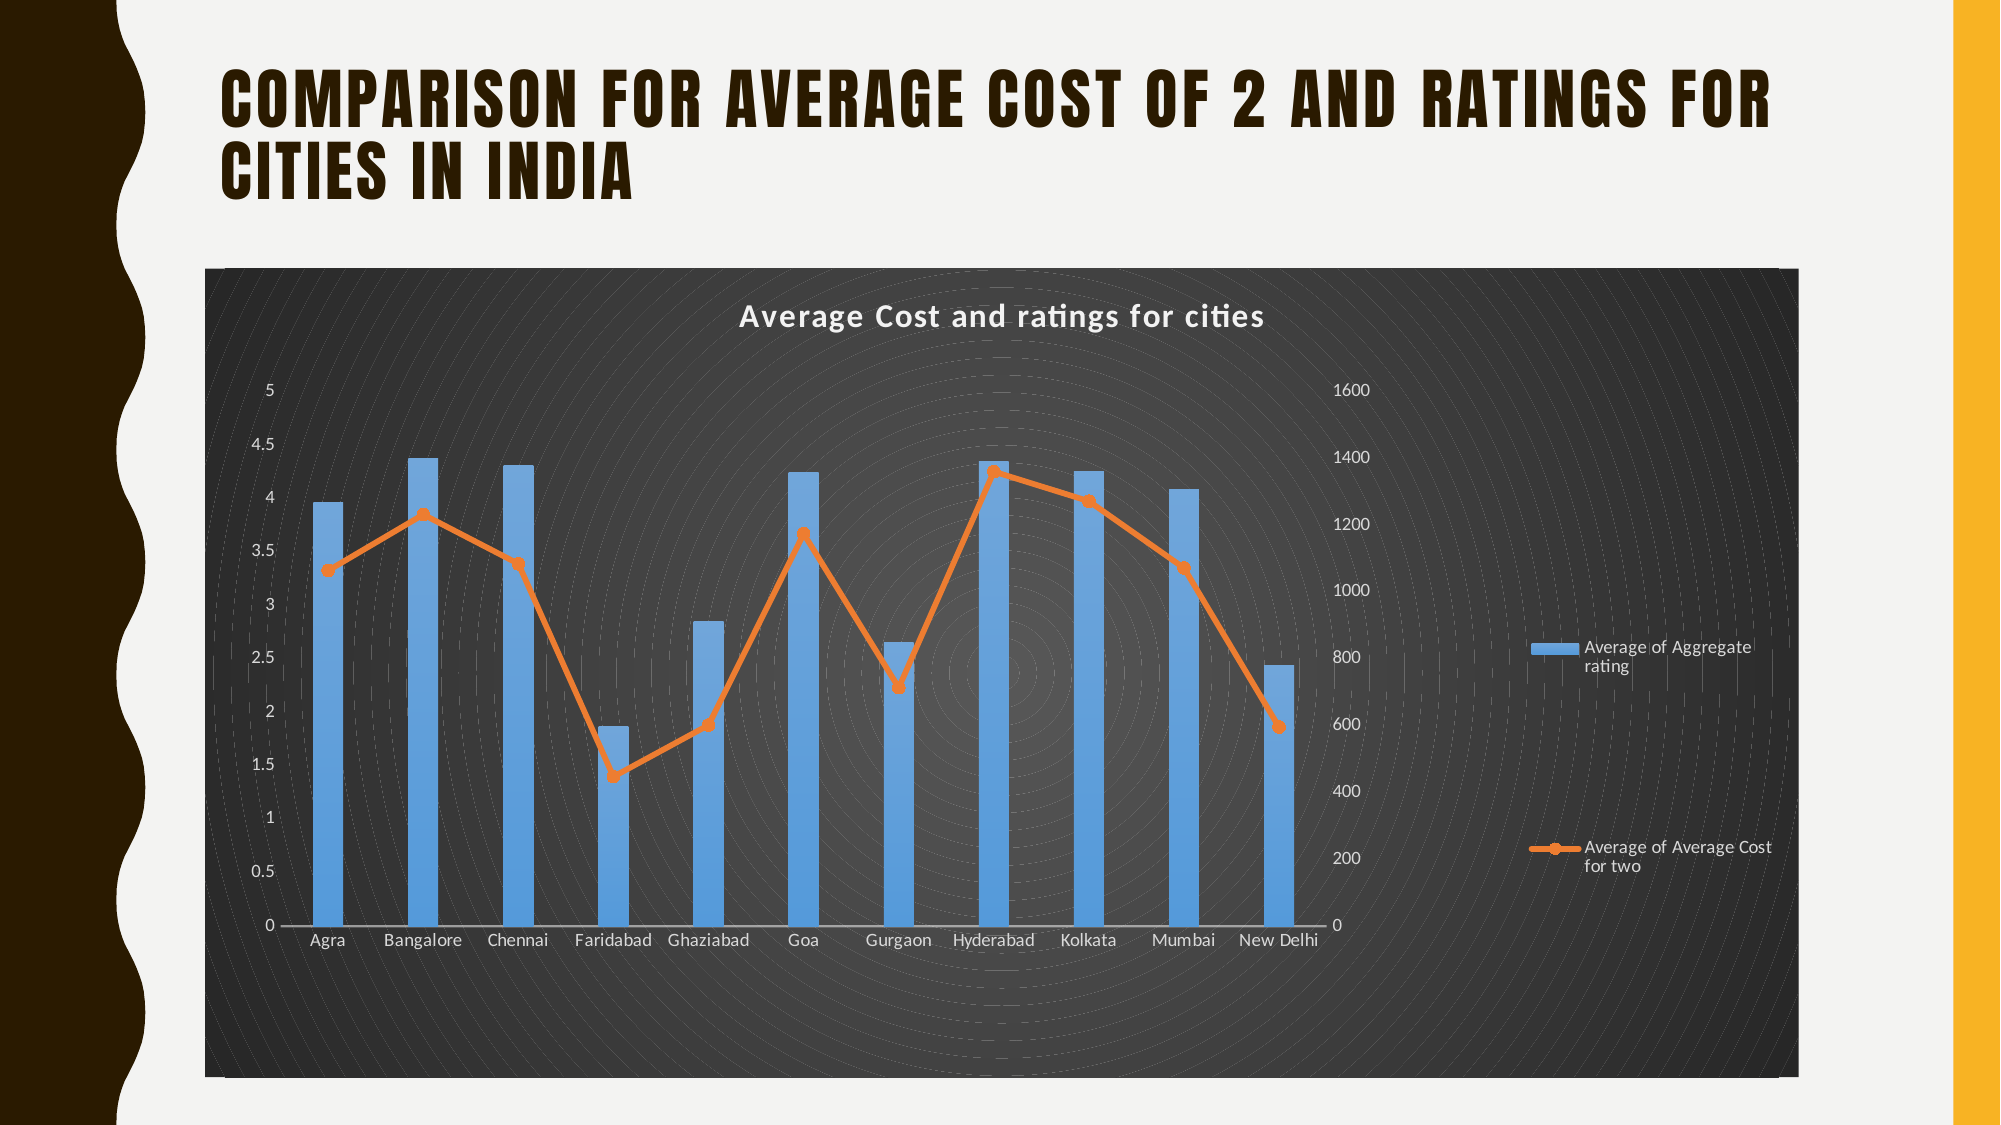

# COMPARISON FOR AVERAGE COST OF 2 AND RATINGS FOR CITIES IN INDIA

### Chart: Average Cost and ratings for cities

| Category |  |  |
|---|---|---|
| Agra | 3.965 | 1065.0 |
| Bangalore | 4.375000000000001 | 1232.5 |
| Chennai | 4.315 | 1085.0 |
| Faridabad | 1.866932270916335 | 447.60956175298804 |
| Ghaziabad | 2.852 | 602.0 |
| Goa | 4.245000000000001 | 1175.0 |
| Gurgaon | 2.6514311270125215 | 714.0161001788908 |
| Hyderabad | 4.344444444444445 | 1361.111111111111 |
| Kolkata | 4.255000000000001 | 1272.5 |
| Mumbai | 4.084999999999999 | 1072.5 |
| New Delhi | 2.4388452402704255 | 596.0880687008953 |